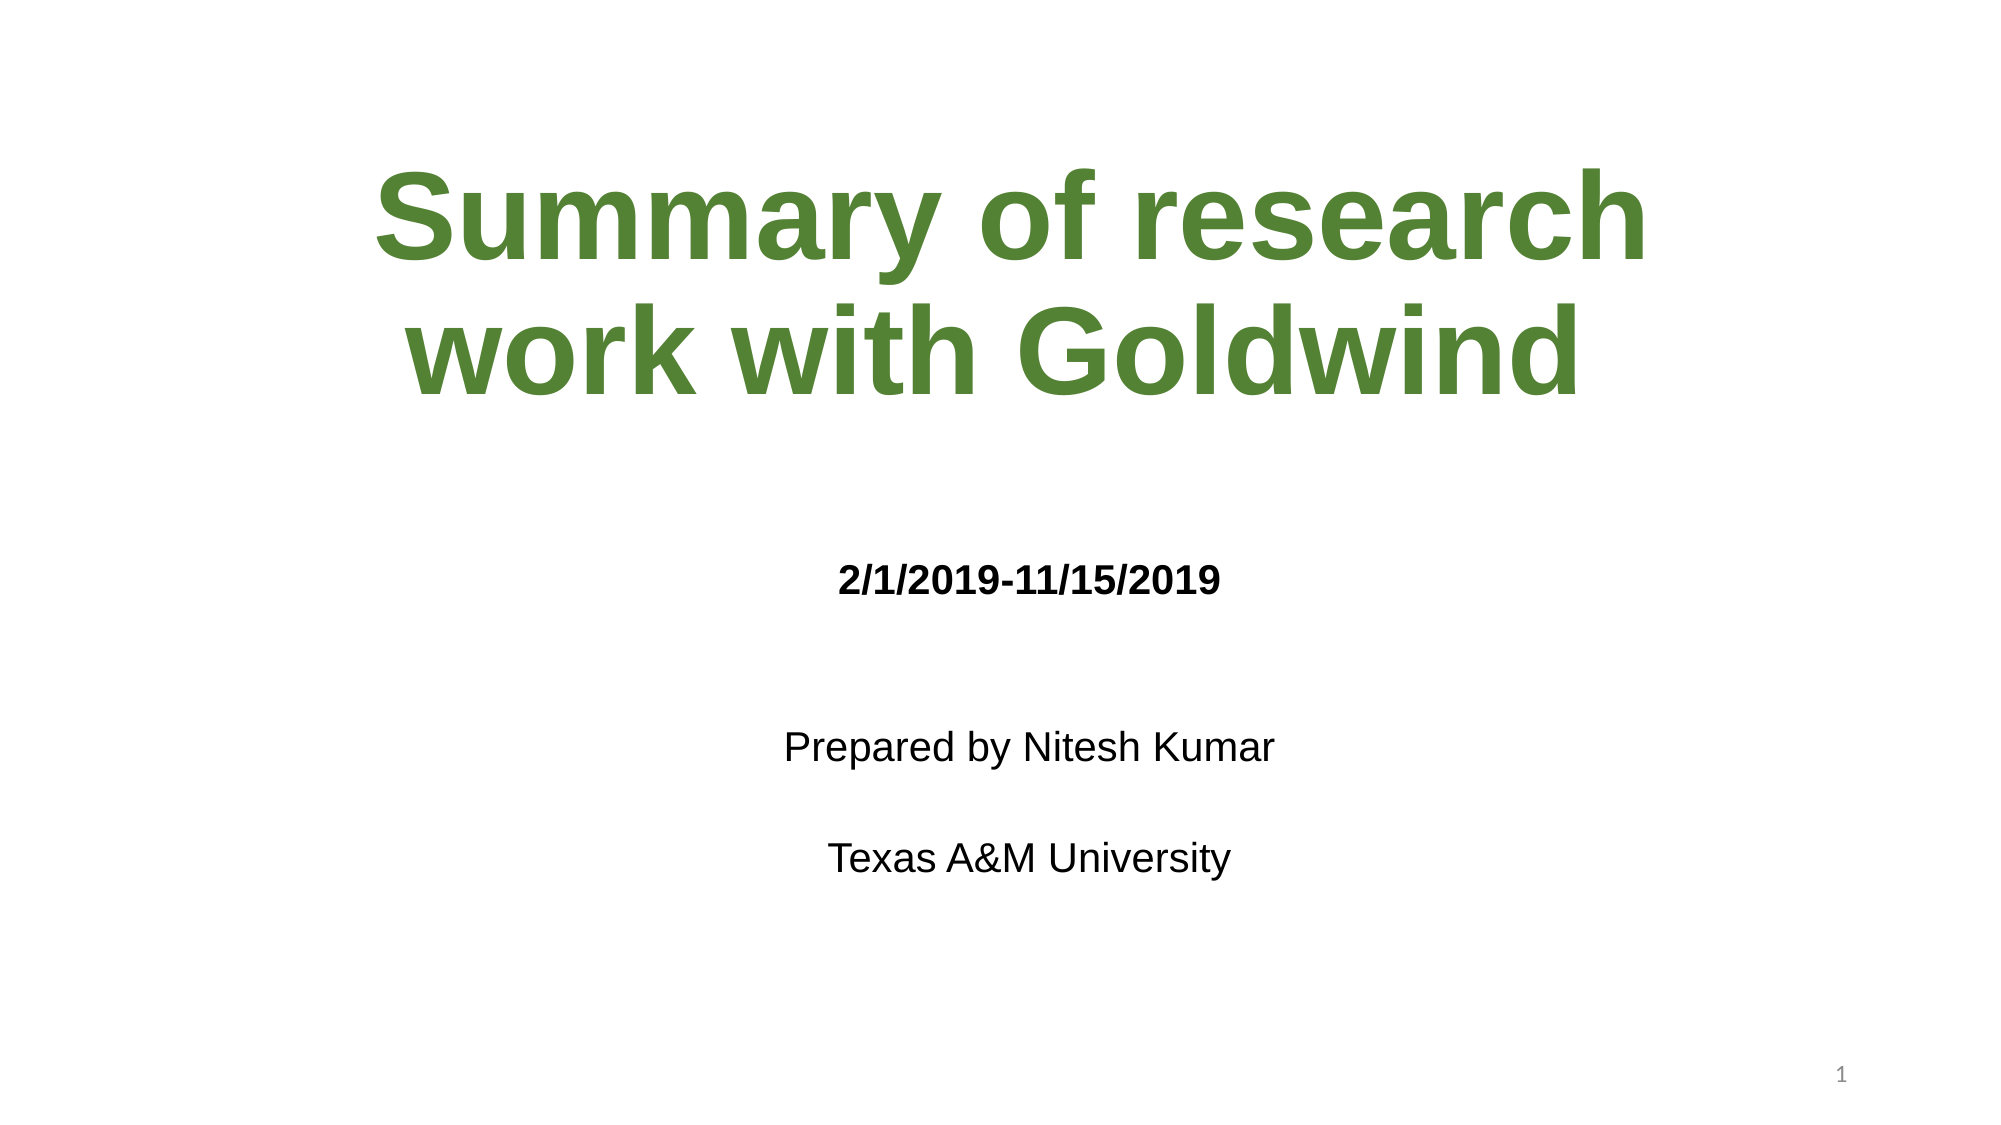

# Summary of research work with Goldwind
2/1/2019-11/15/2019

Prepared by Nitesh Kumar

Texas A&M University

1